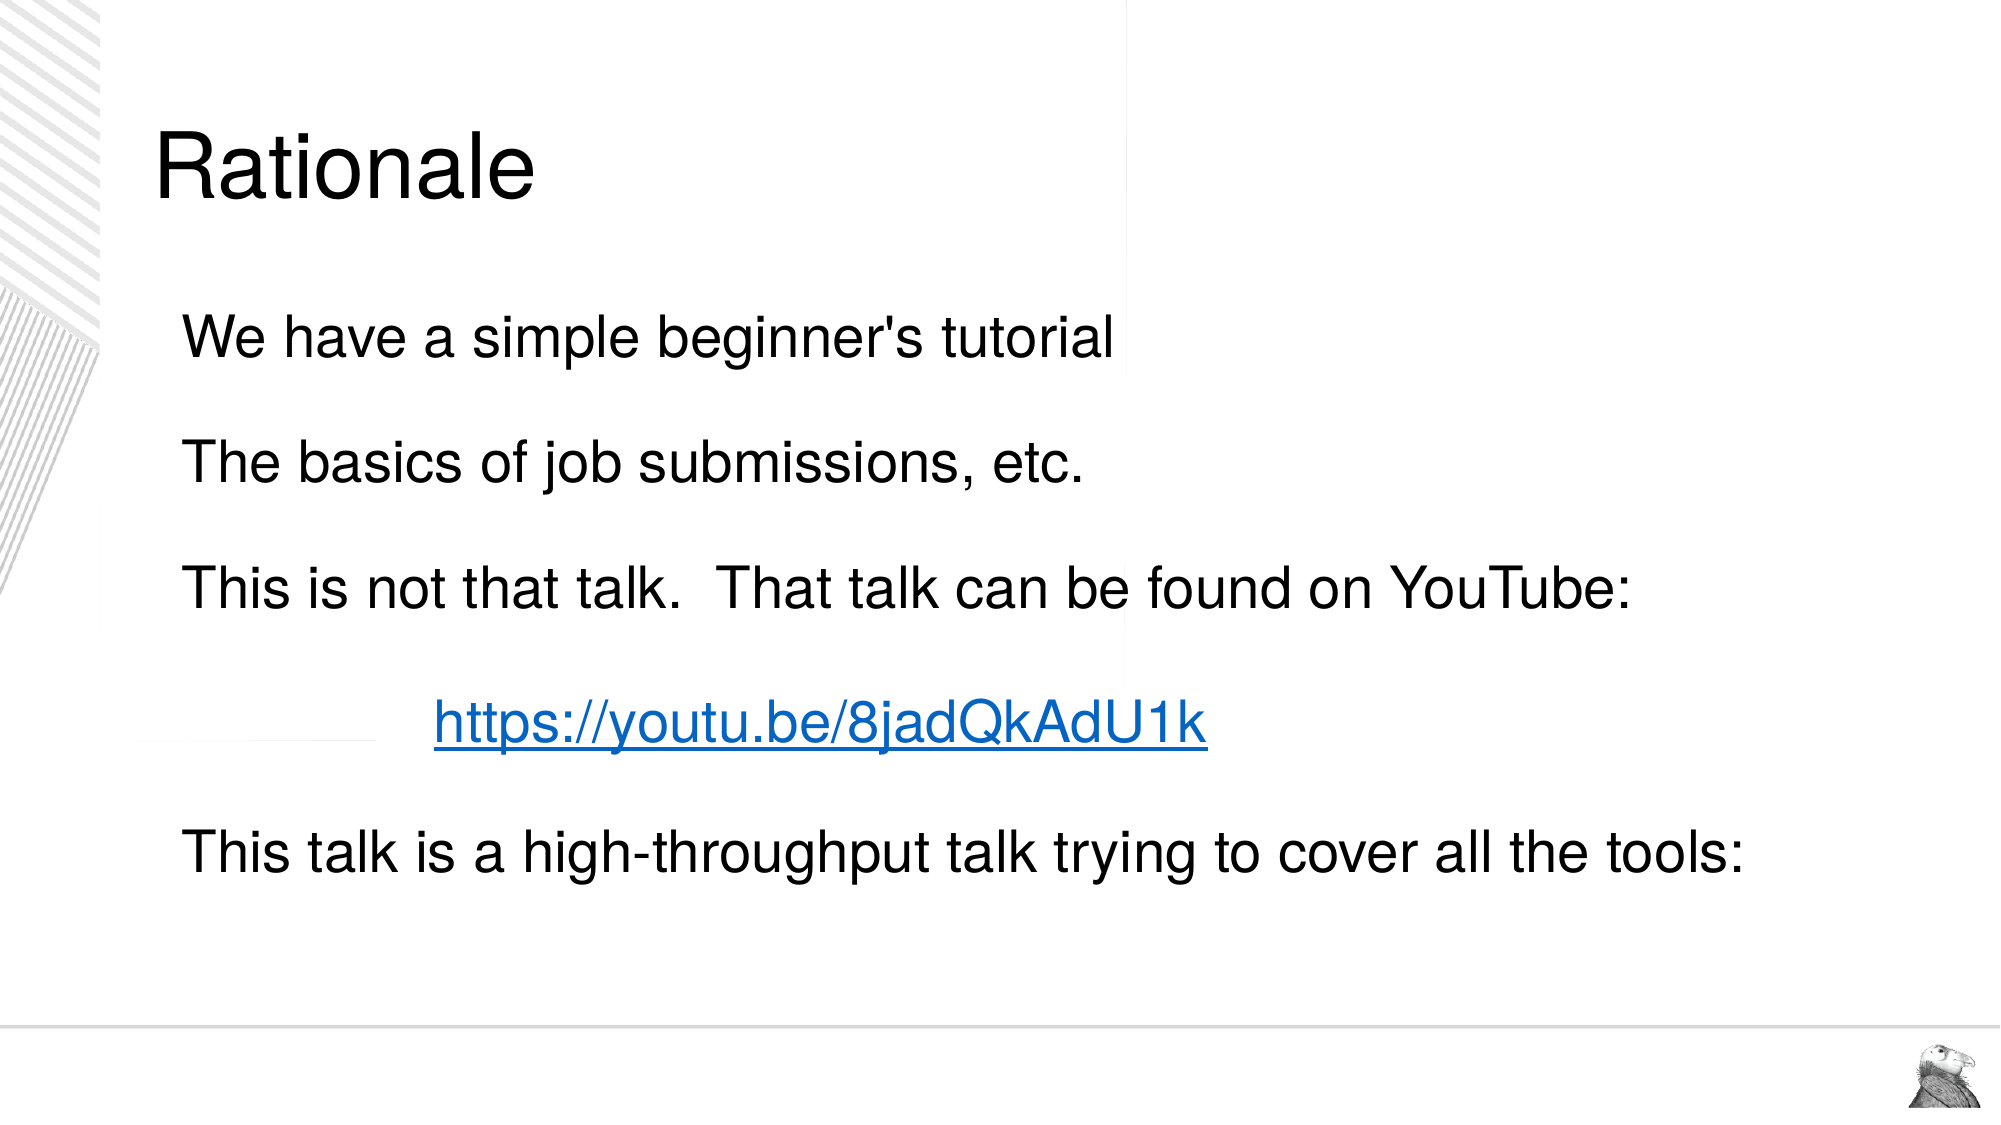

# Rationale
We have a simple beginner's tutorial

The basics of job submissions, etc.

This is not that talk.  That talk can be found on YouTube:
               https://youtu.be/8jadQkAdU1k

This talk is a high-throughput talk trying to cover all the tools: